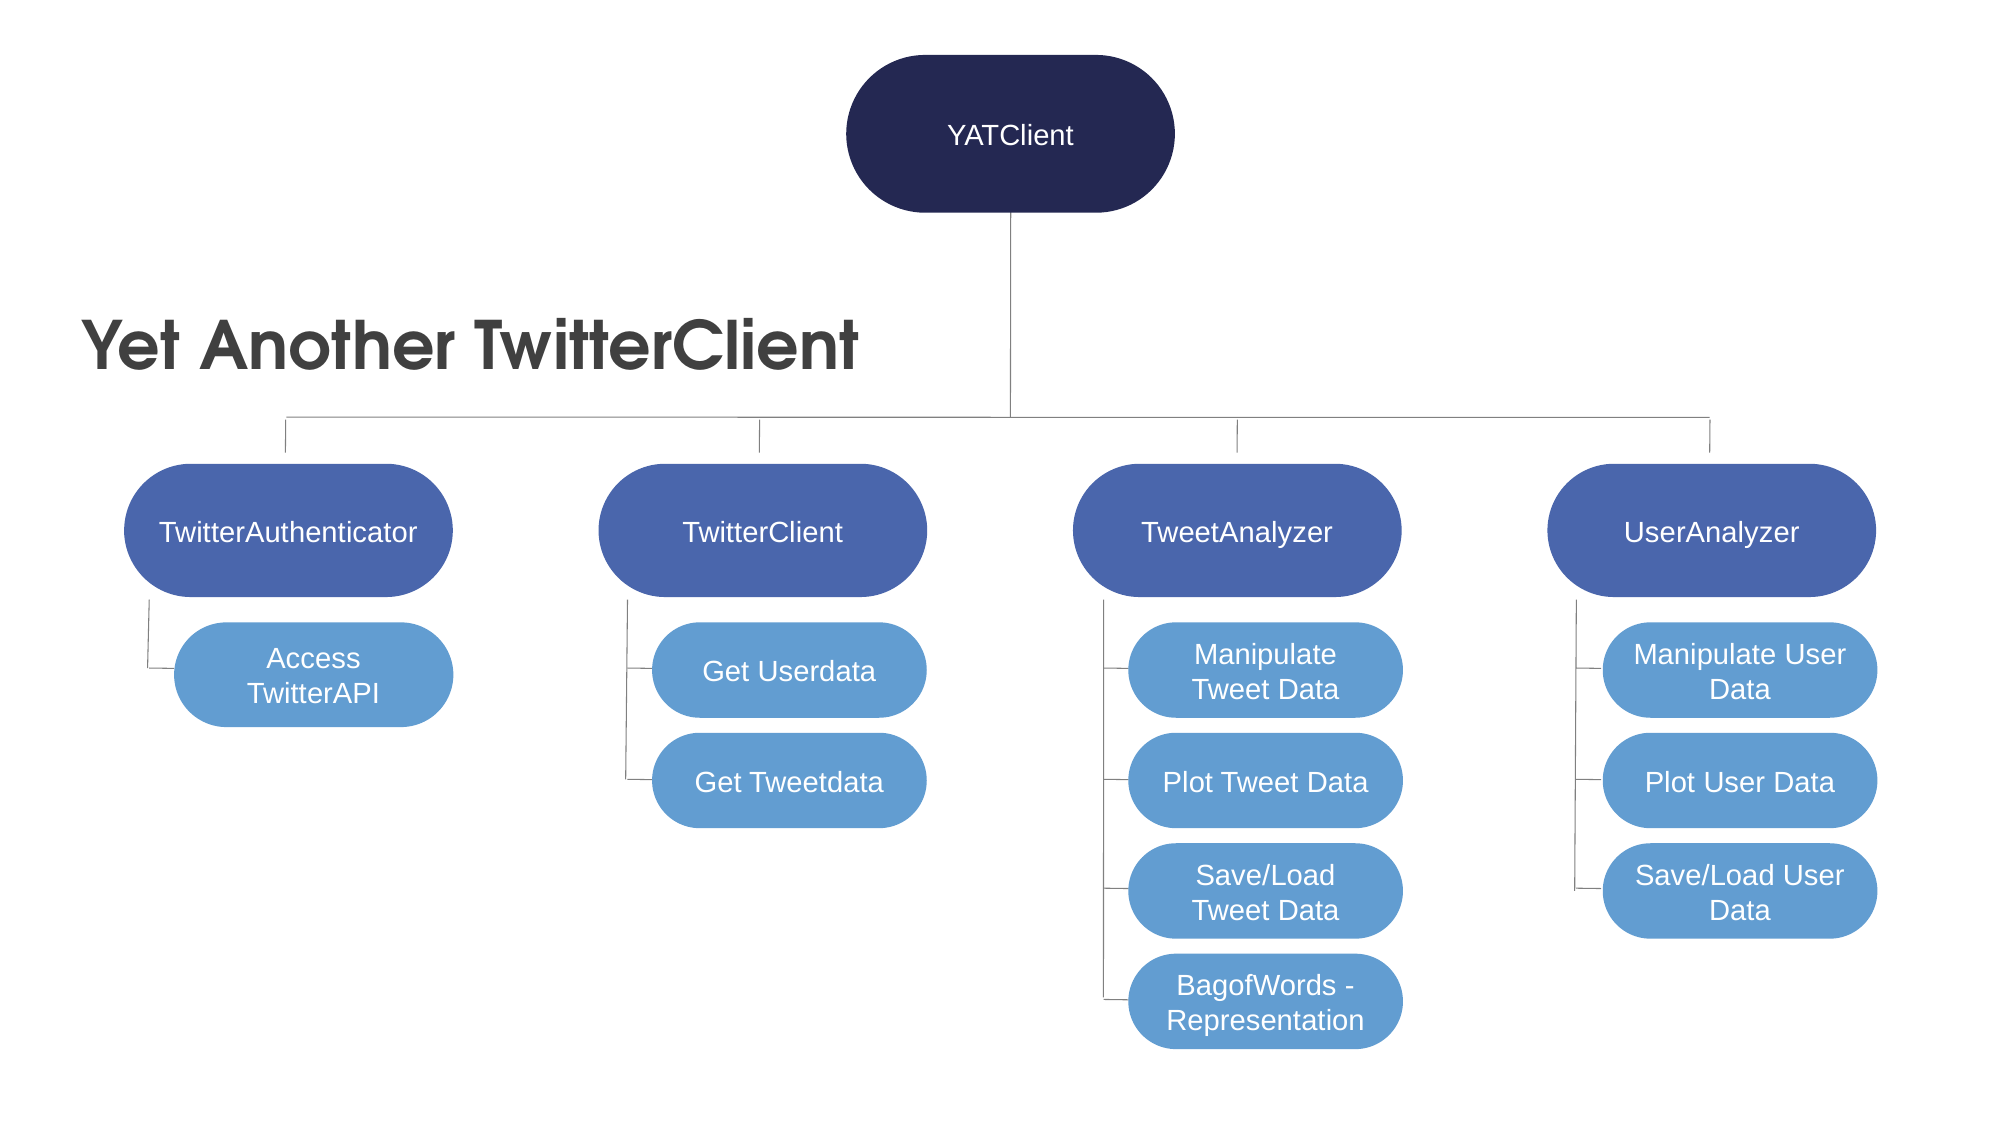

YATClient
TwitterAuthenticator
TwitterClient
TweetAnalyzer
UserAnalyzer
Access TwitterAPI
Get Userdata
Manipulate Tweet Data
Manipulate User Data
Get Tweetdata
Plot Tweet Data
Plot User Data
Save/Load Tweet Data
Save/Load User Data
BagofWords - Representation
Yet Another TwitterClient